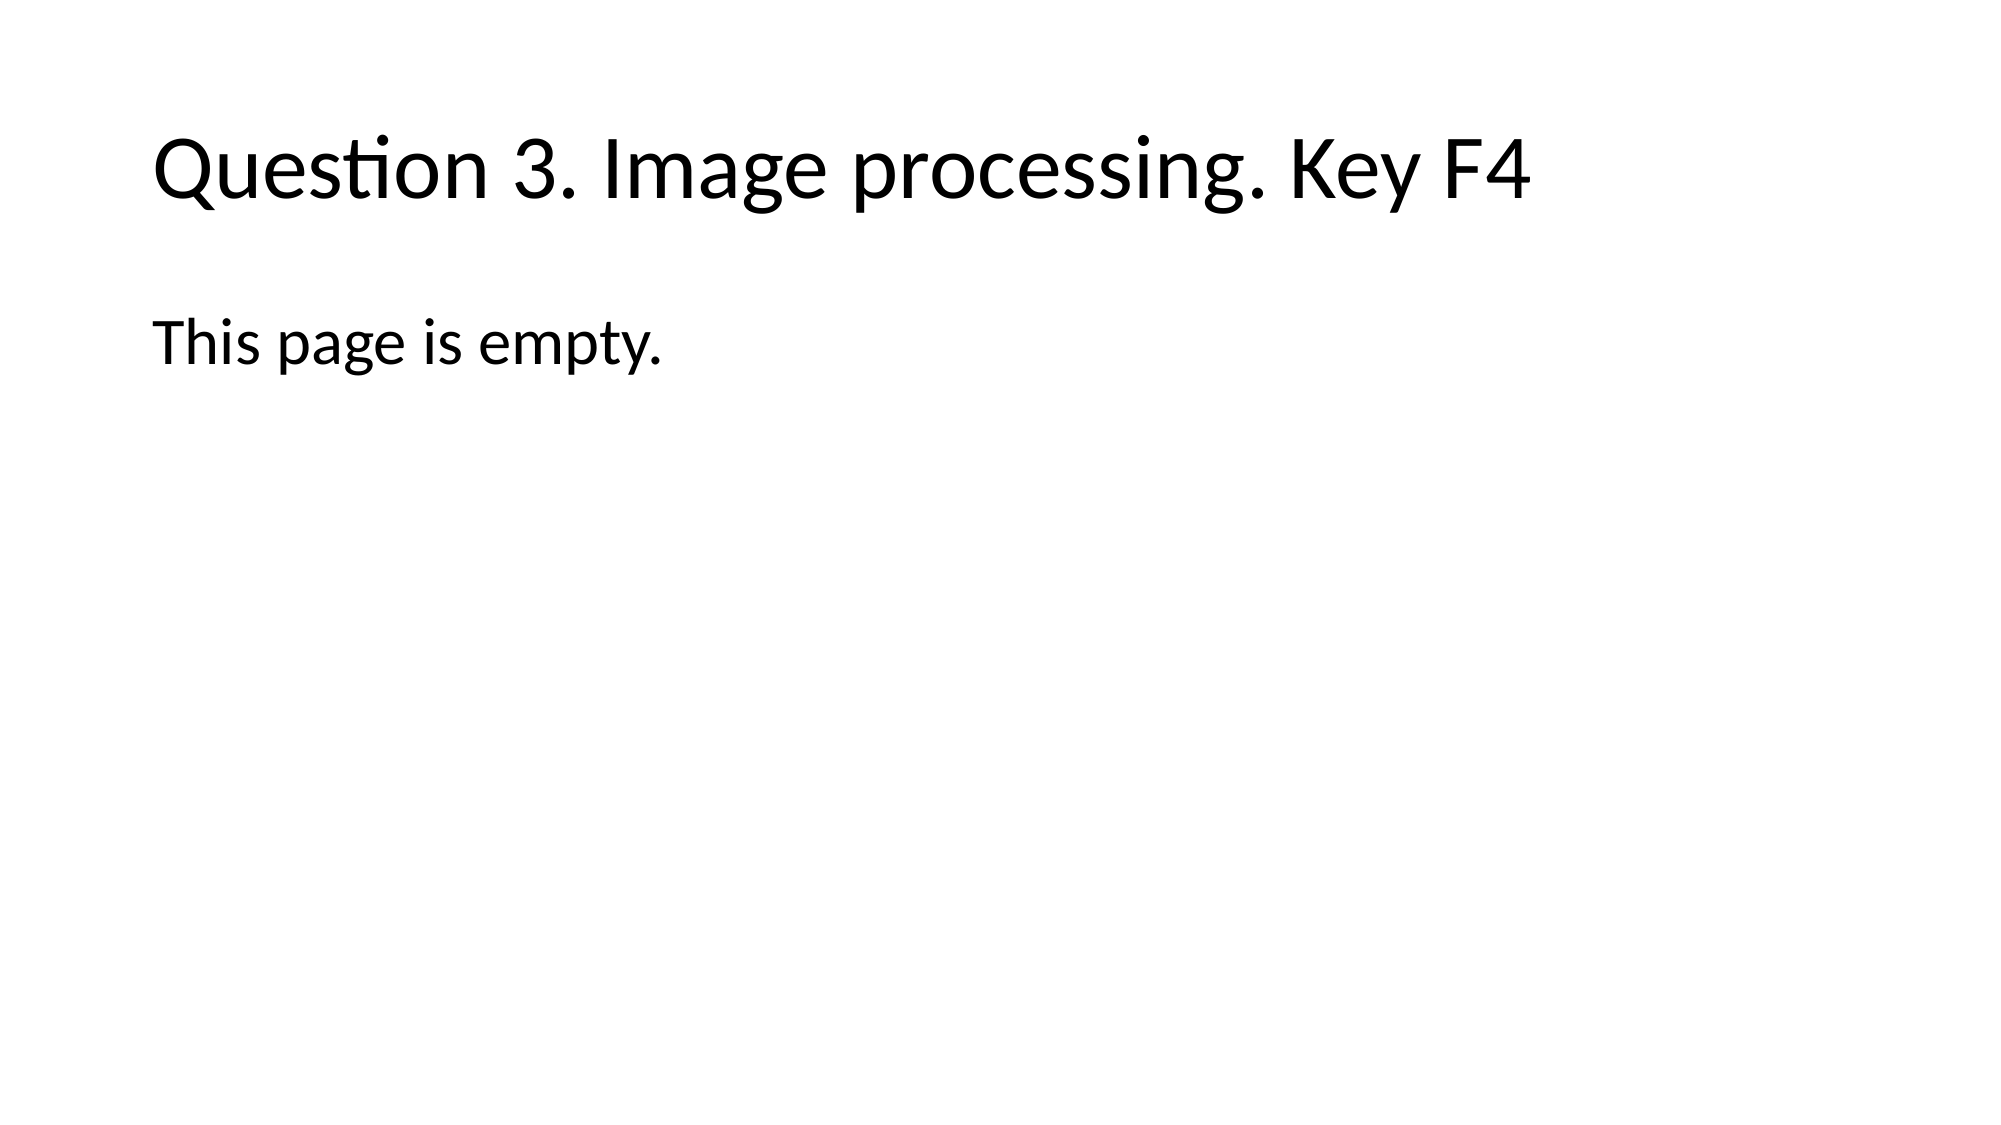

# Question 3. Image processing. Key F4
This page is empty.